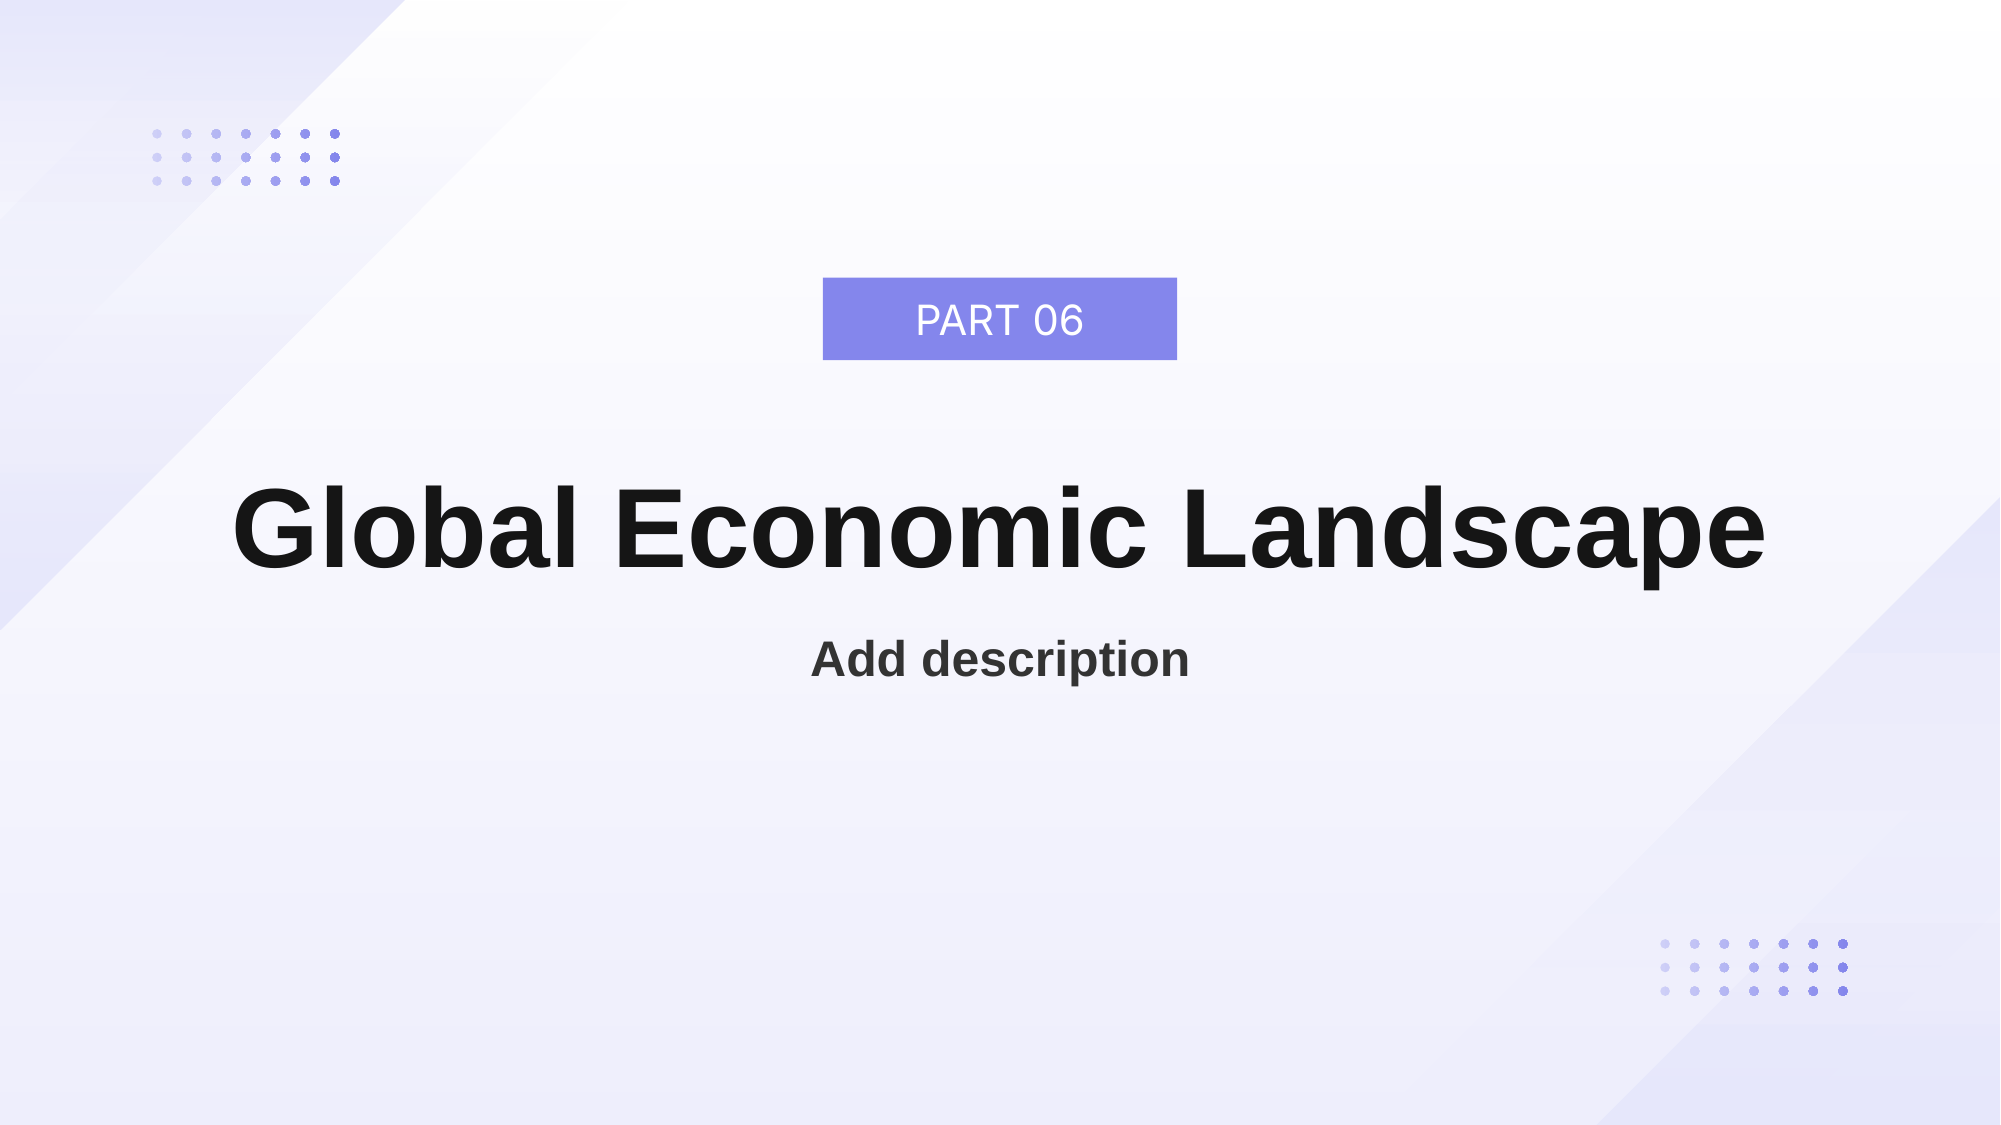

PART 06
# Global Economic Landscape
Add description